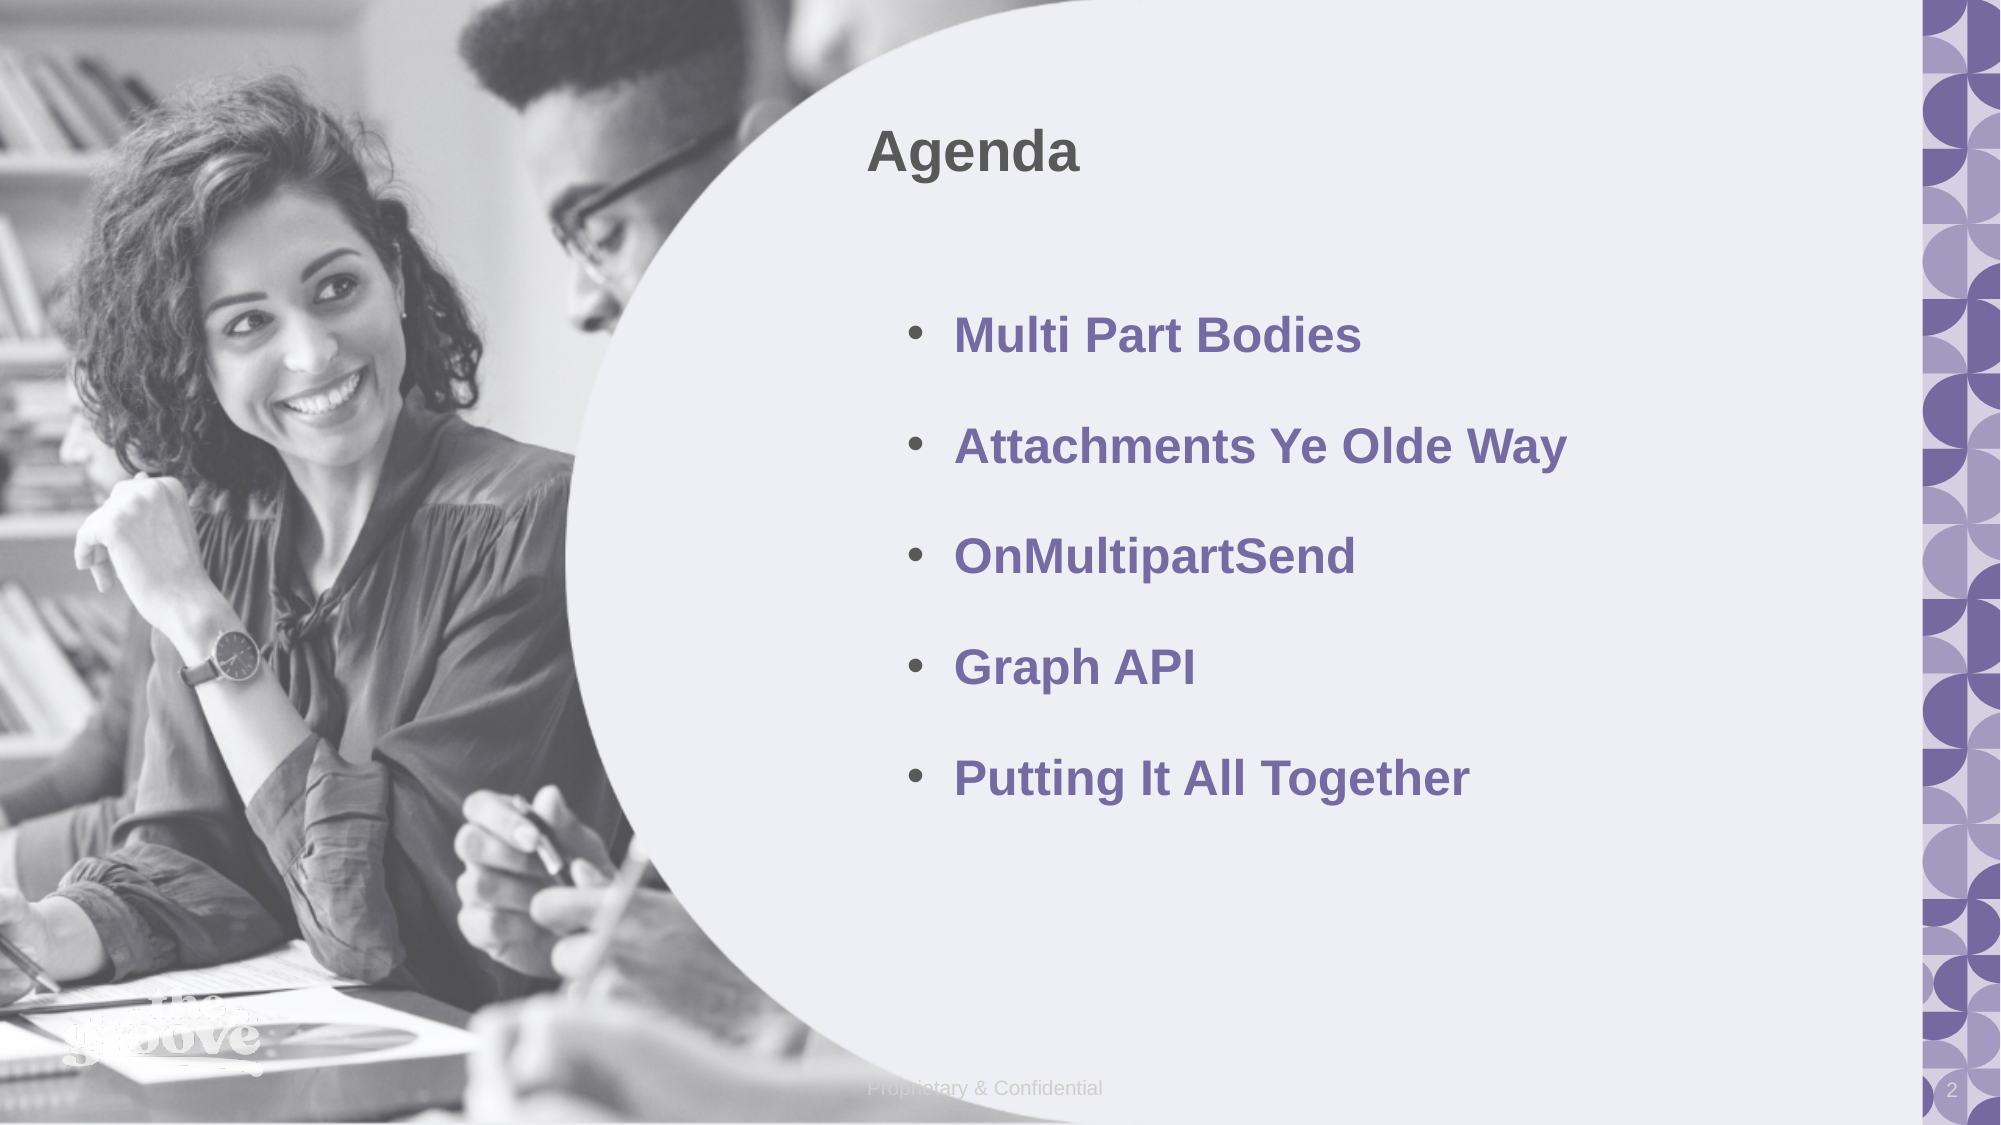

# Agenda
Multi Part Bodies
Attachments Ye Olde Way
OnMultipartSend
Graph API
Putting It All Together

2